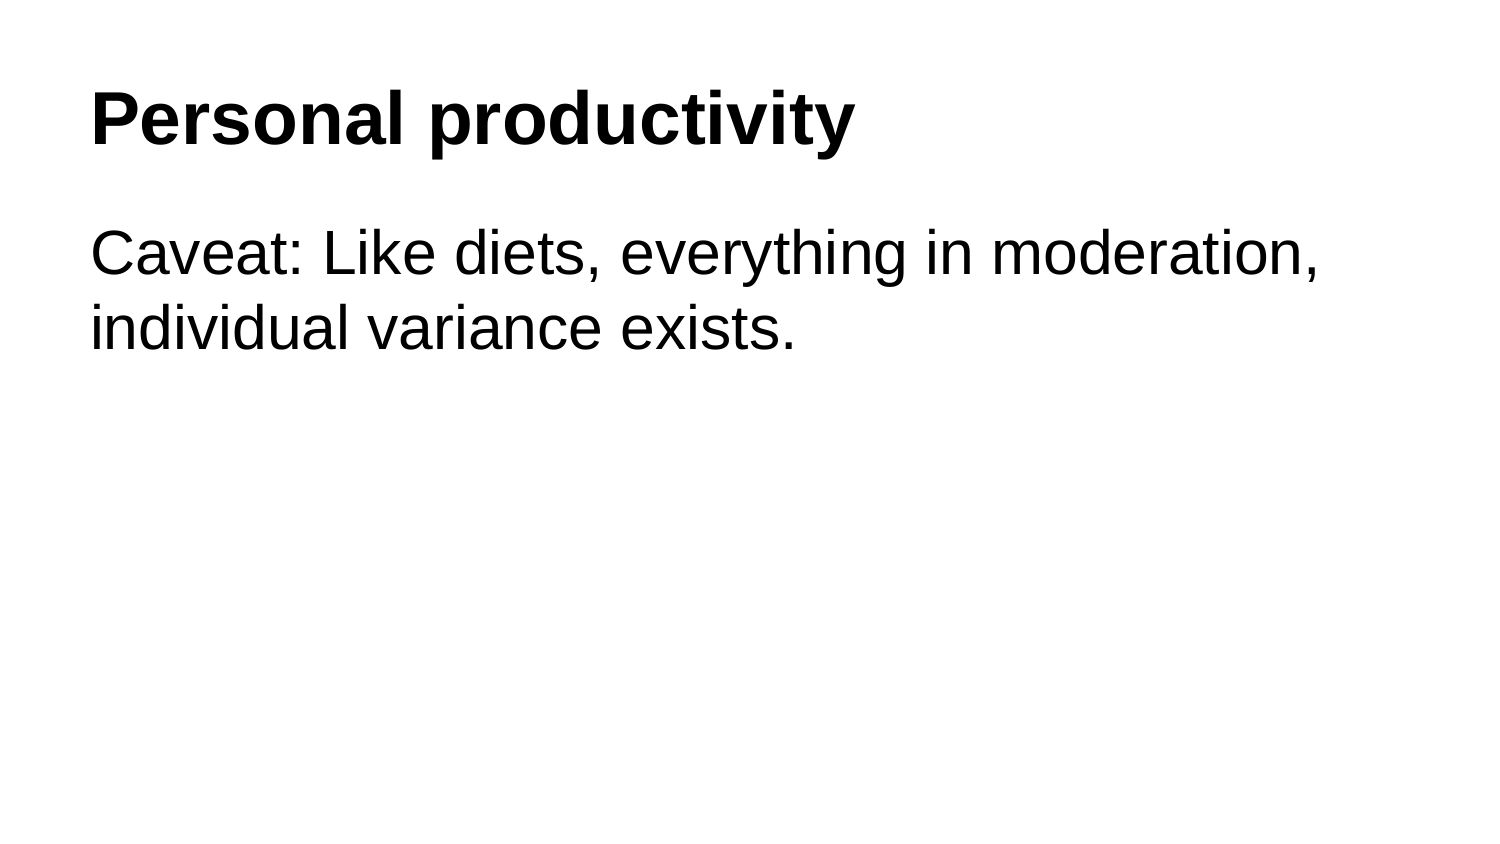

# Personal productivity
Caveat: Like diets, everything in moderation, individual variance exists.